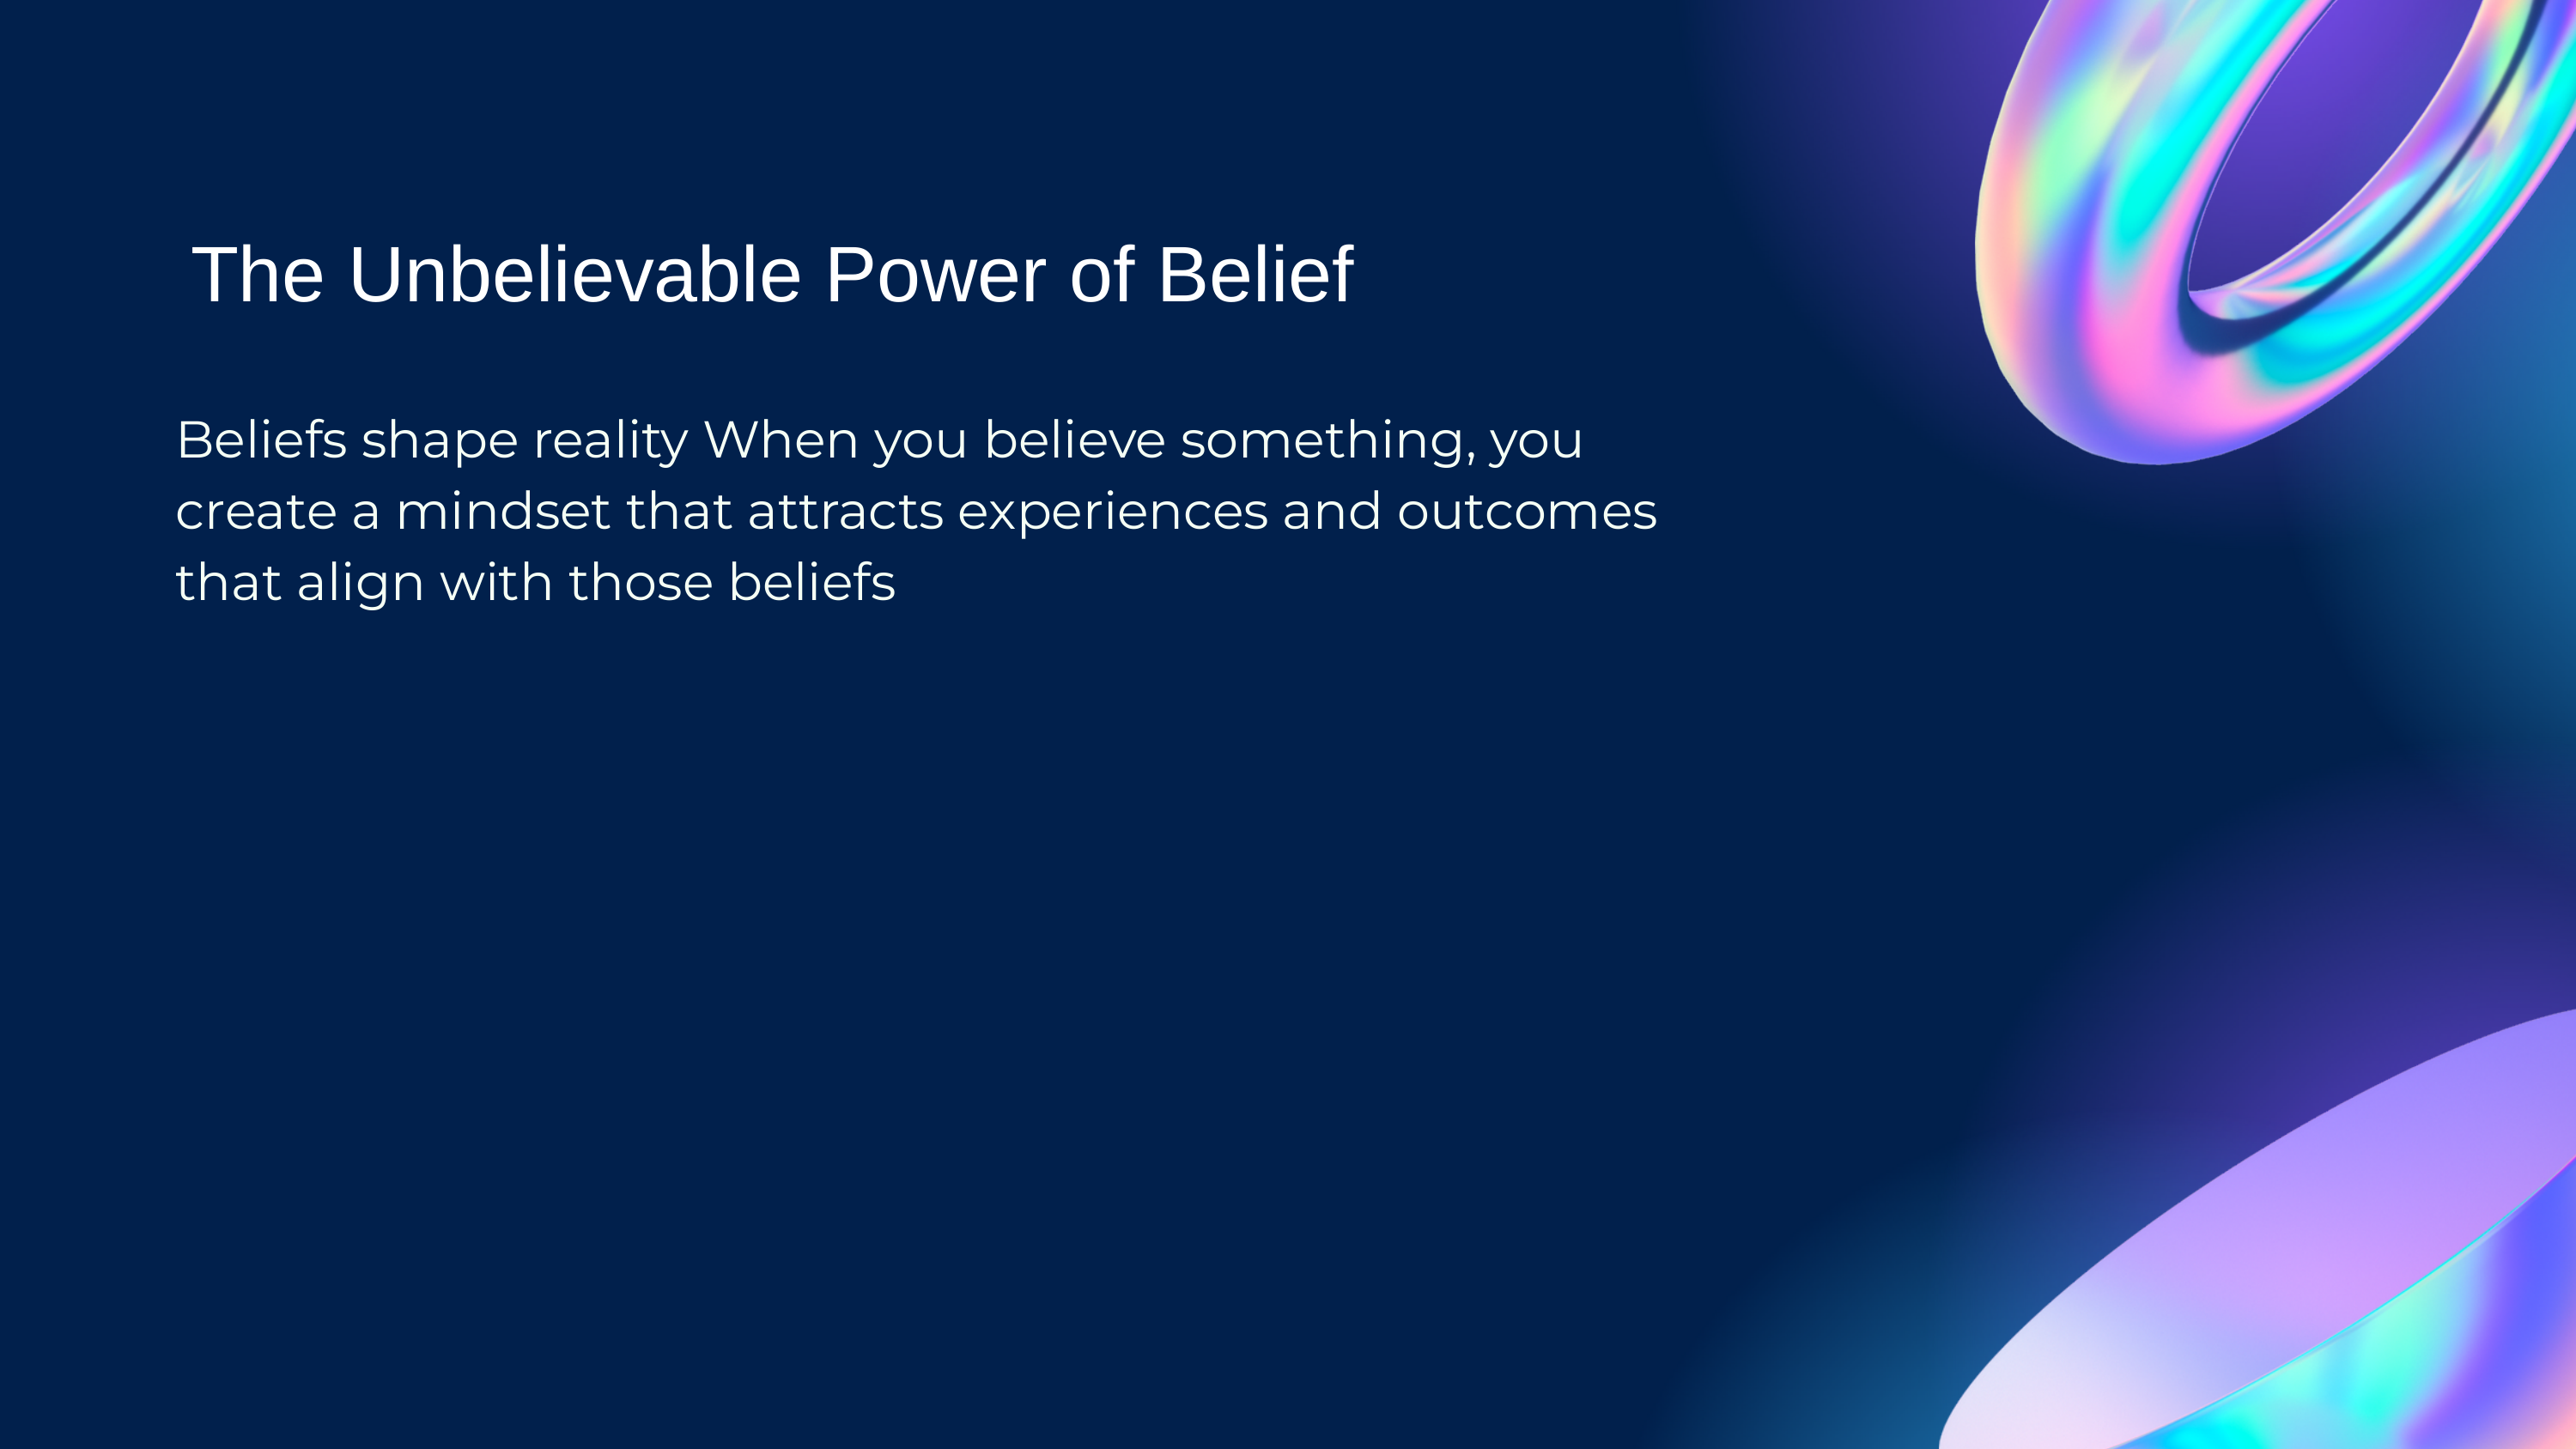

The Unbelievable Power of Belief
Beliefs shape reality When you believe something, you create a mindset that attracts experiences and outcomes that align with those beliefs